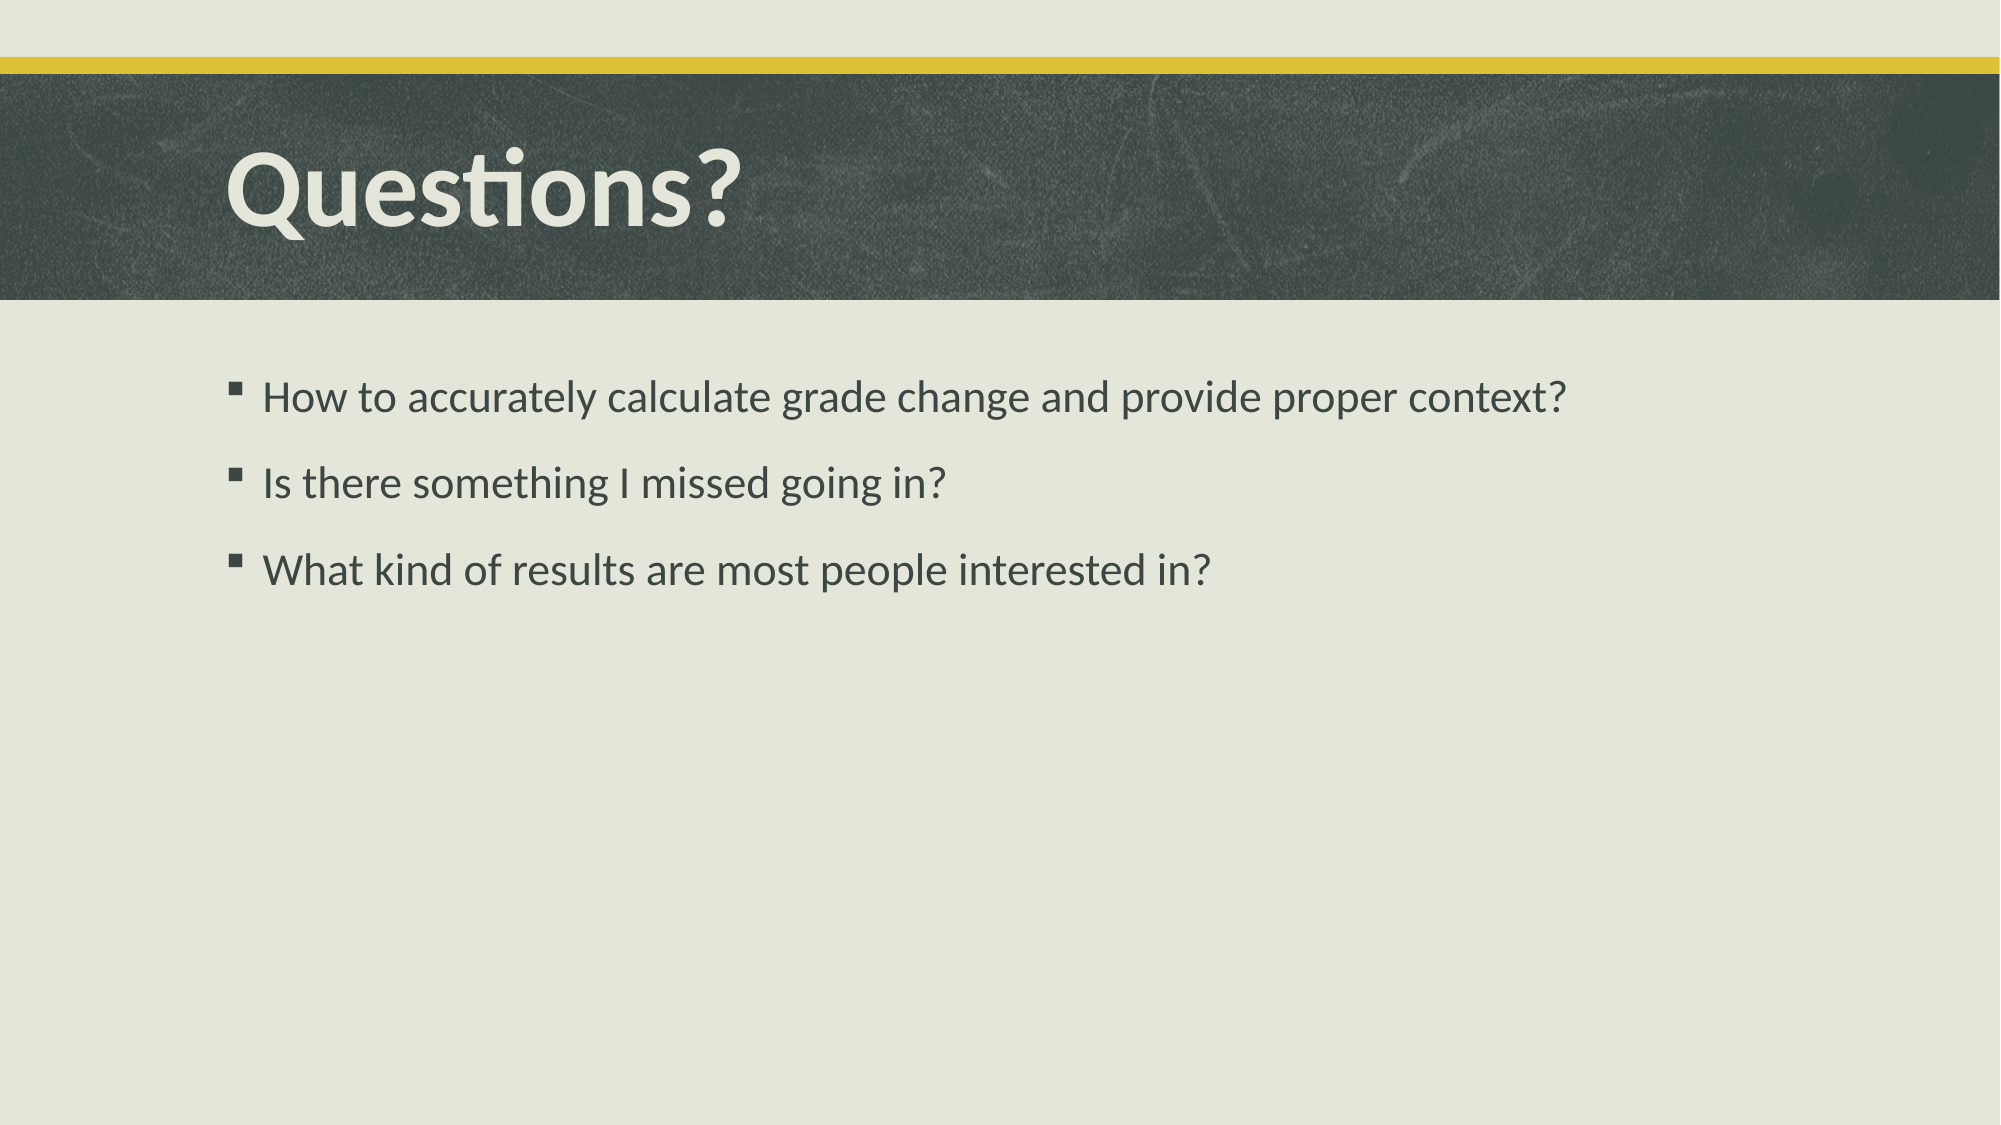

# Questions?
How to accurately calculate grade change and provide proper context?
Is there something I missed going in?
What kind of results are most people interested in?